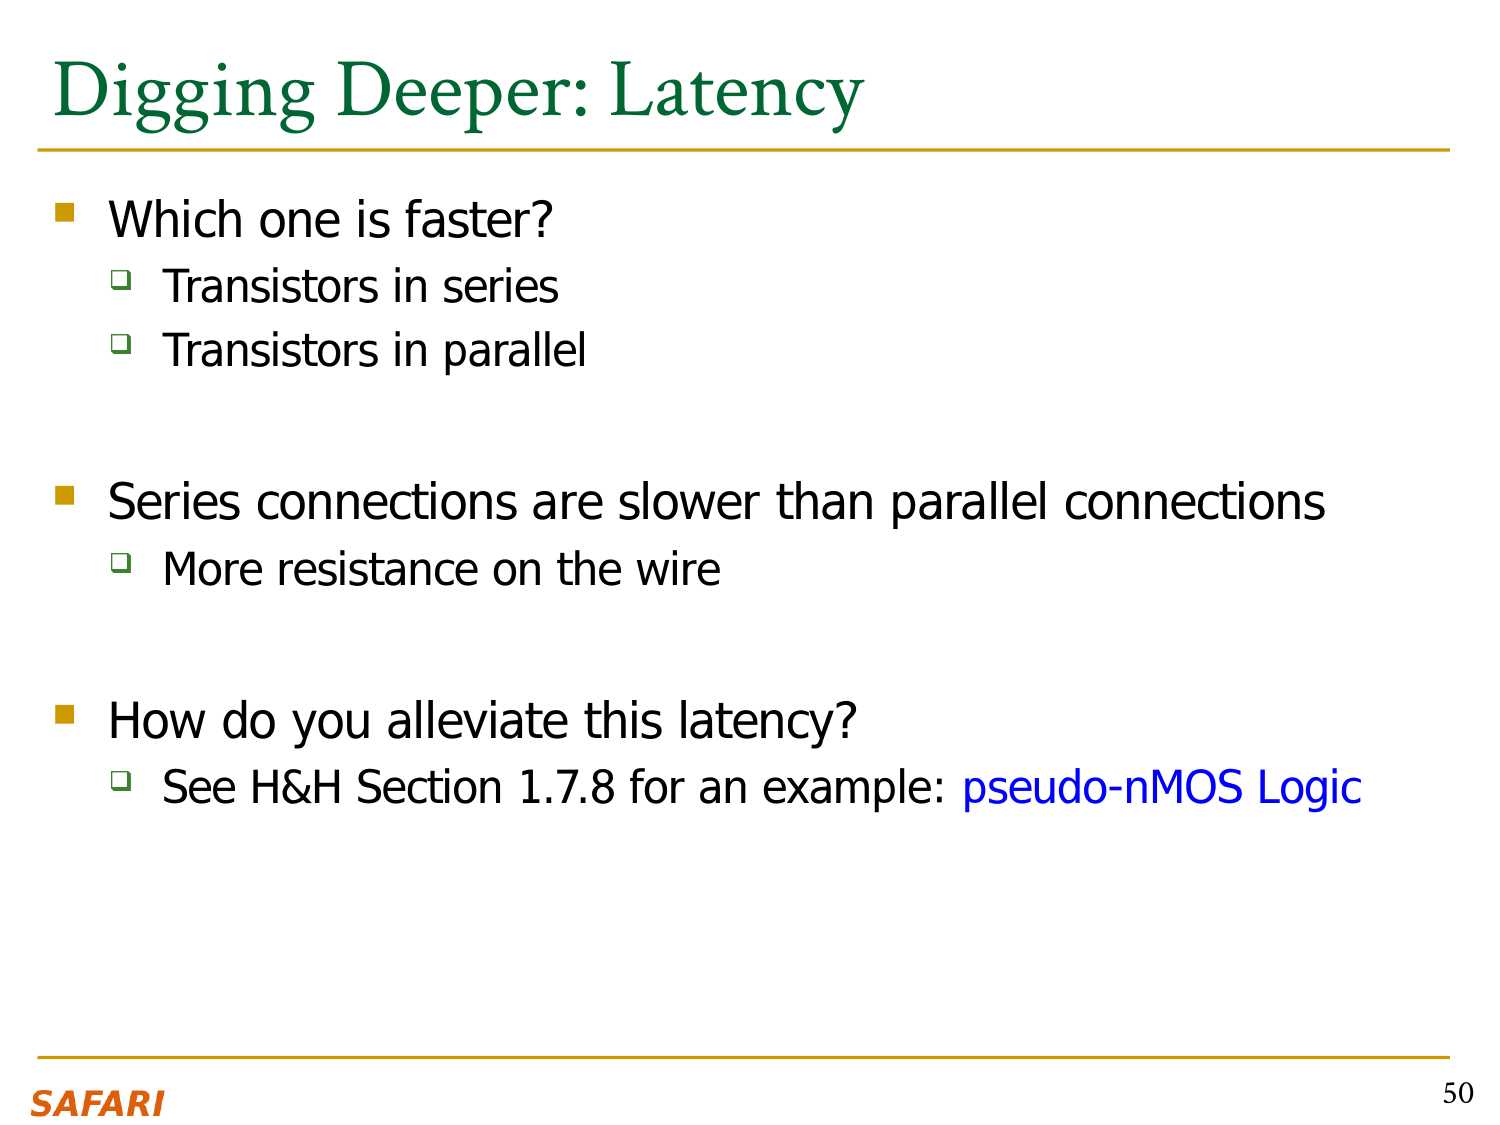

# Digging Deeper: Latency
Which one is faster?
Transistors in series
Transistors in parallel

Series connections are slower than parallel connections
More resistance on the wire

How do you alleviate this latency?
See H&H Section 1.7.8 for an example: pseudo-nMOS Logic

50